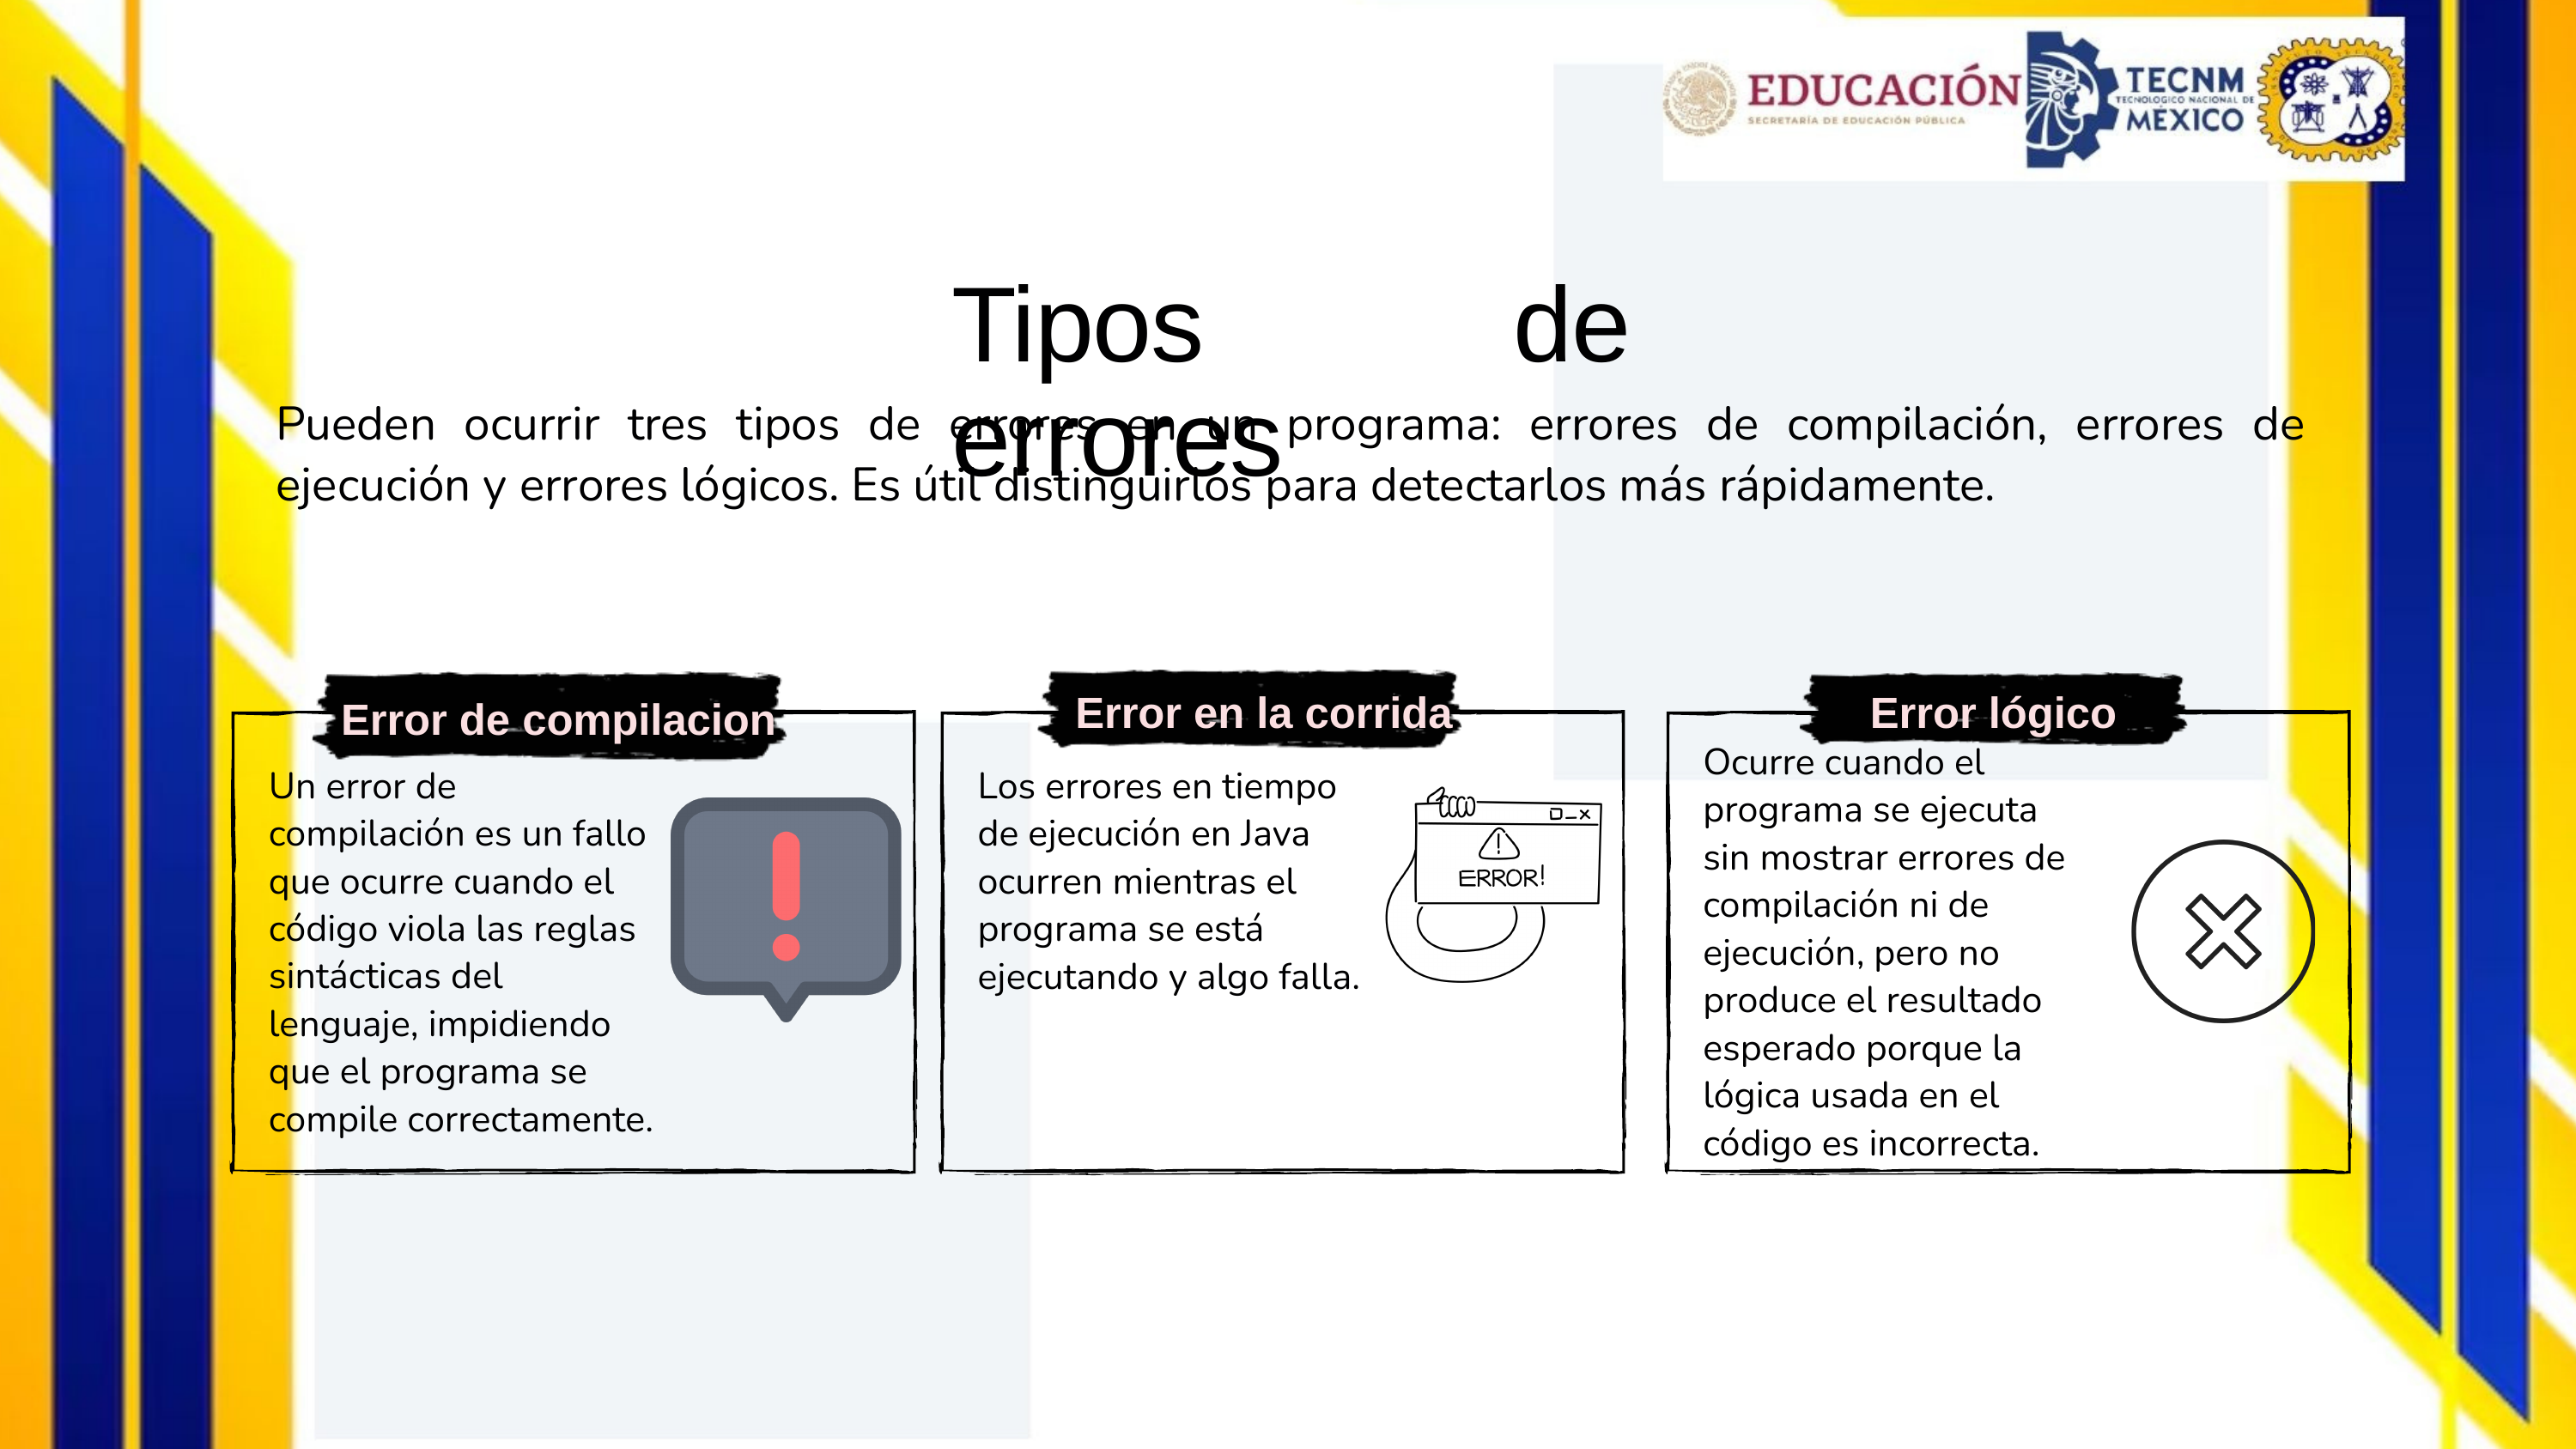

Tipos de errores
Pueden ocurrir tres tipos de errores en un programa: errores de compilación, errores de ejecución y errores lógicos. Es útil distinguirlos para detectarlos más rápidamente.

Error en la corrida
Error lógico
Error de compilacion

Ocurre cuando el programa se ejecuta sin mostrar errores de compilación ni de ejecución, pero no produce el resultado esperado porque la lógica usada en el código es incorrecta.
Un error de compilación es un fallo que ocurre cuando el código viola las reglas sintácticas del lenguaje, impidiendo que el programa se compile correctamente.
Los errores en tiempo de ejecución en Java ocurren mientras el programa se está ejecutando y algo falla.